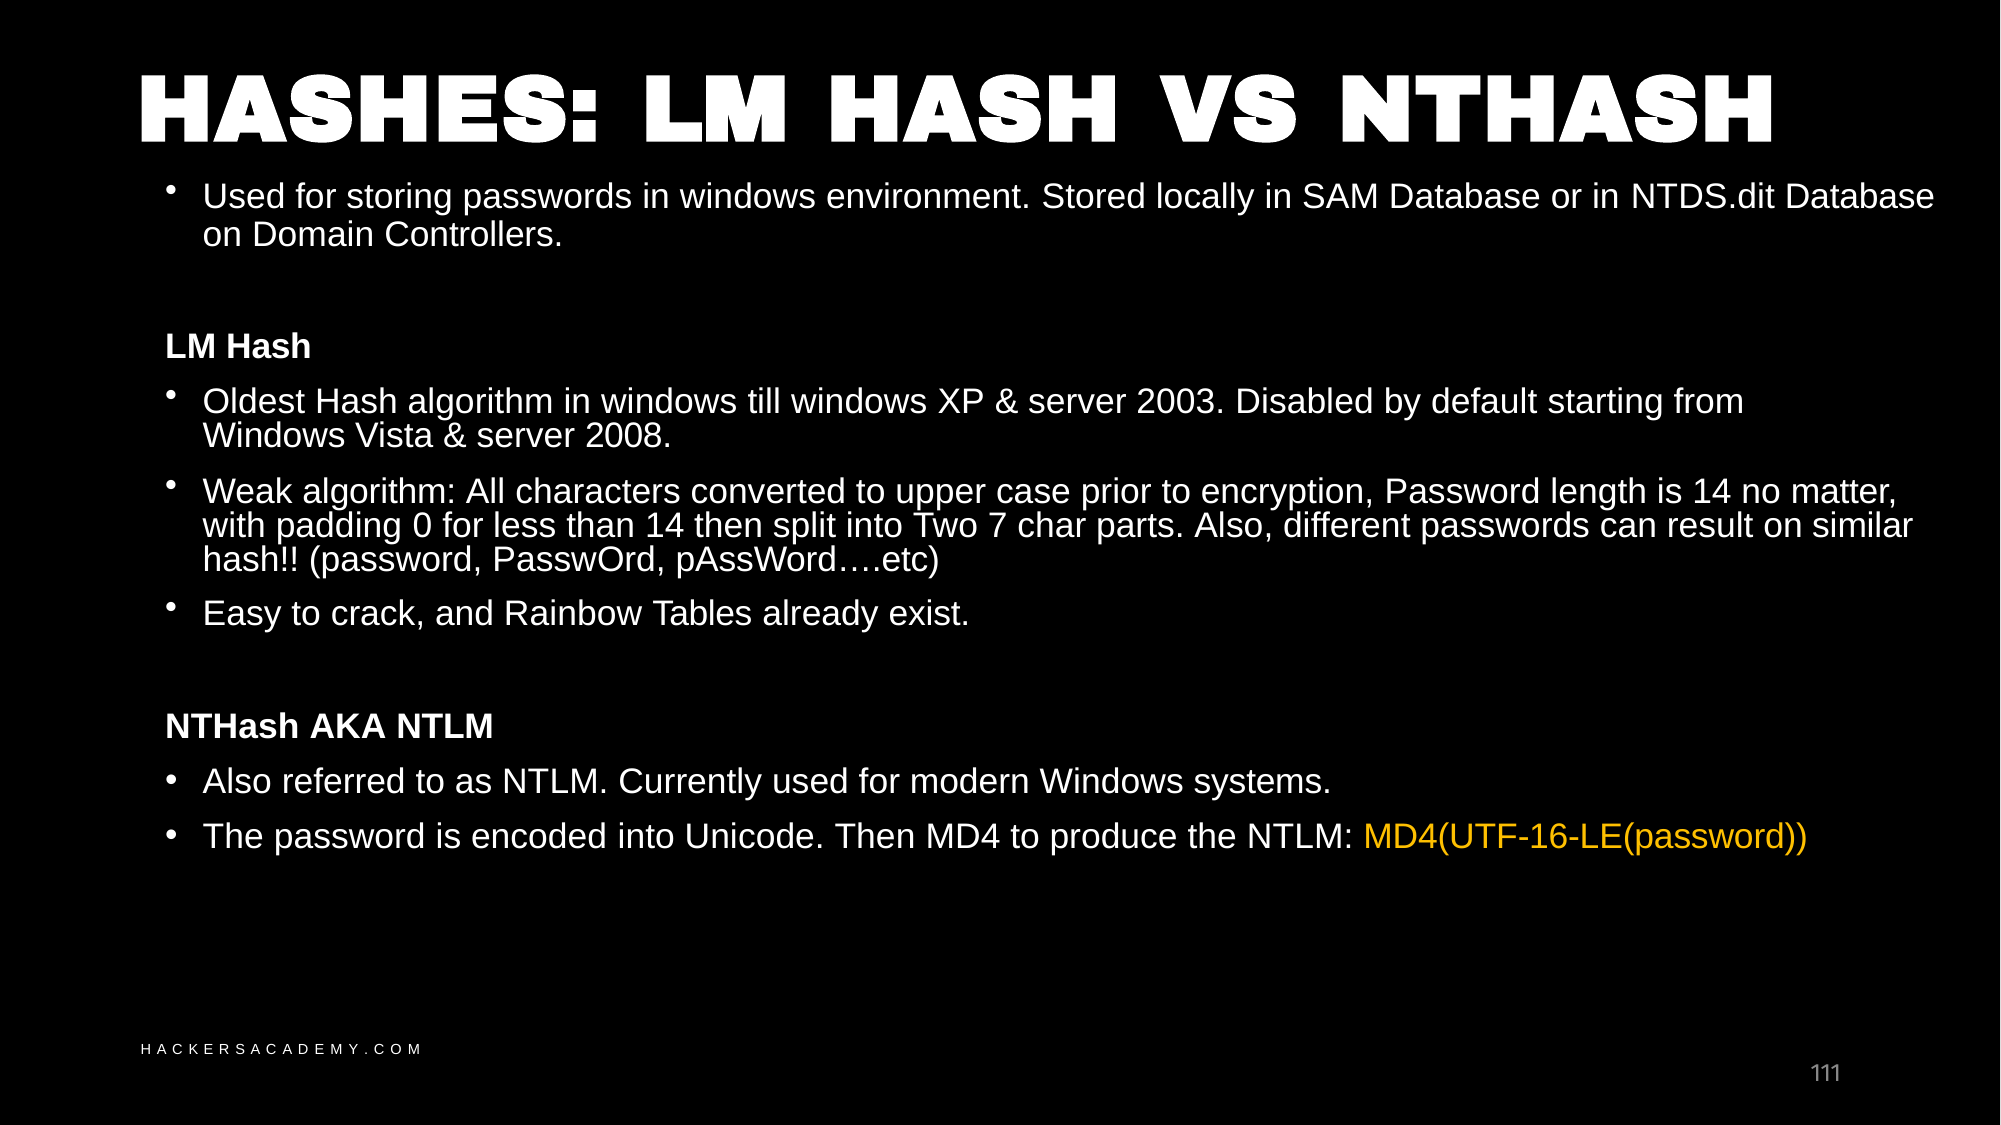

# HASHES: LM HASH VS NTHASH
Used for storing passwords in windows environment. Stored locally in SAM Database or in NTDS.dit Database
on Domain Controllers.

LM Hash
Oldest Hash algorithm in windows till windows XP & server 2003. Disabled by default starting from Windows Vista & server 2008.
Weak algorithm: All characters converted to upper case prior to encryption, Password length is 14 no matter, with padding 0 for less than 14 then split into Two 7 char parts. Also, different passwords can result on similar hash!! (password, PasswOrd, pAssWord….etc)
Easy to crack, and Rainbow Tables already exist.

NTHash AKA NTLM
Also referred to as NTLM. Currently used for modern Windows systems.
The password is encoded into Unicode. Then MD4 to produce the NTLM: MD4(UTF-16-LE(password))
111
H A C K E R S A C A D E M Y . C O M